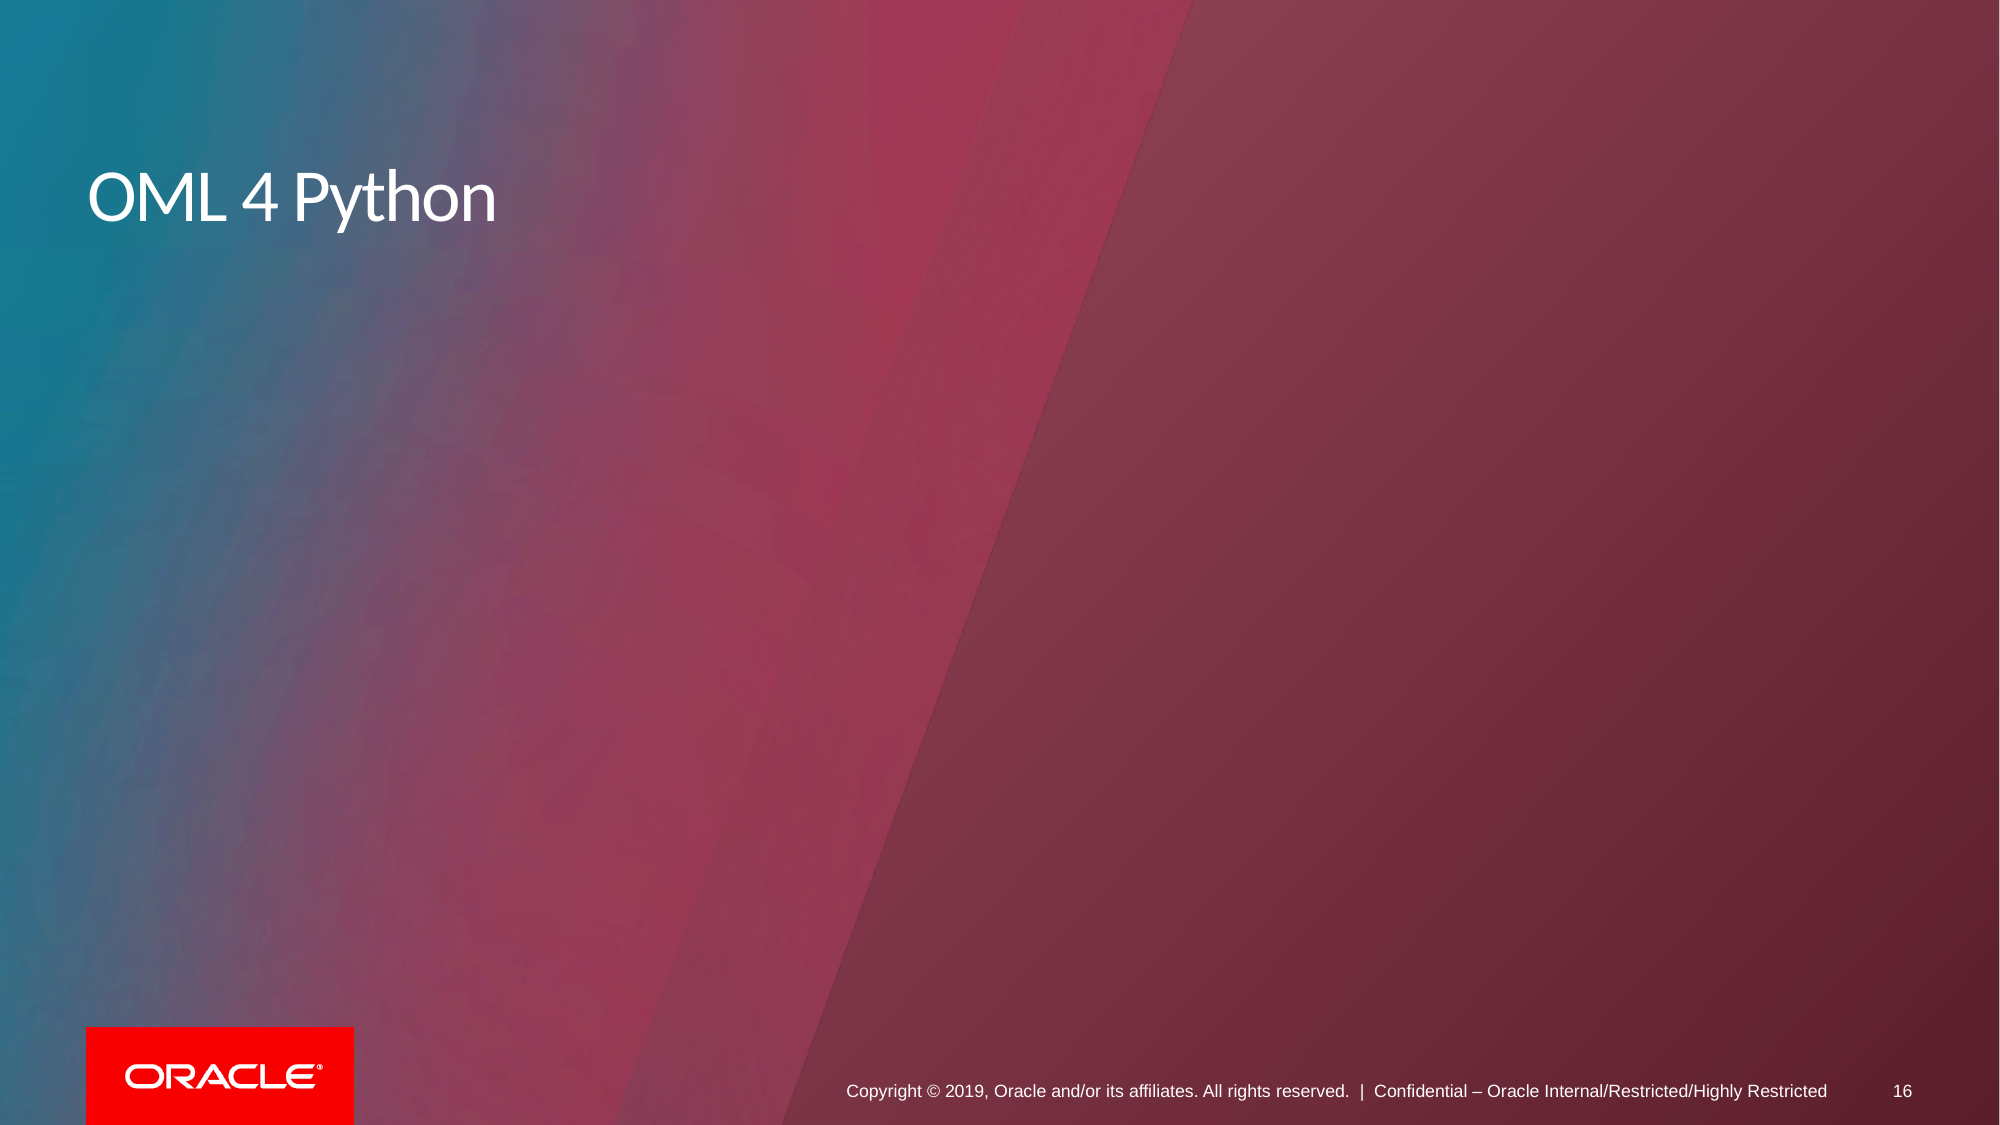

# OML 4 Python

Copyright © 2019, Oracle and/or its affiliates. All rights reserved.  |  Confidential – Oracle Internal/Restricted/Highly Restricted
16